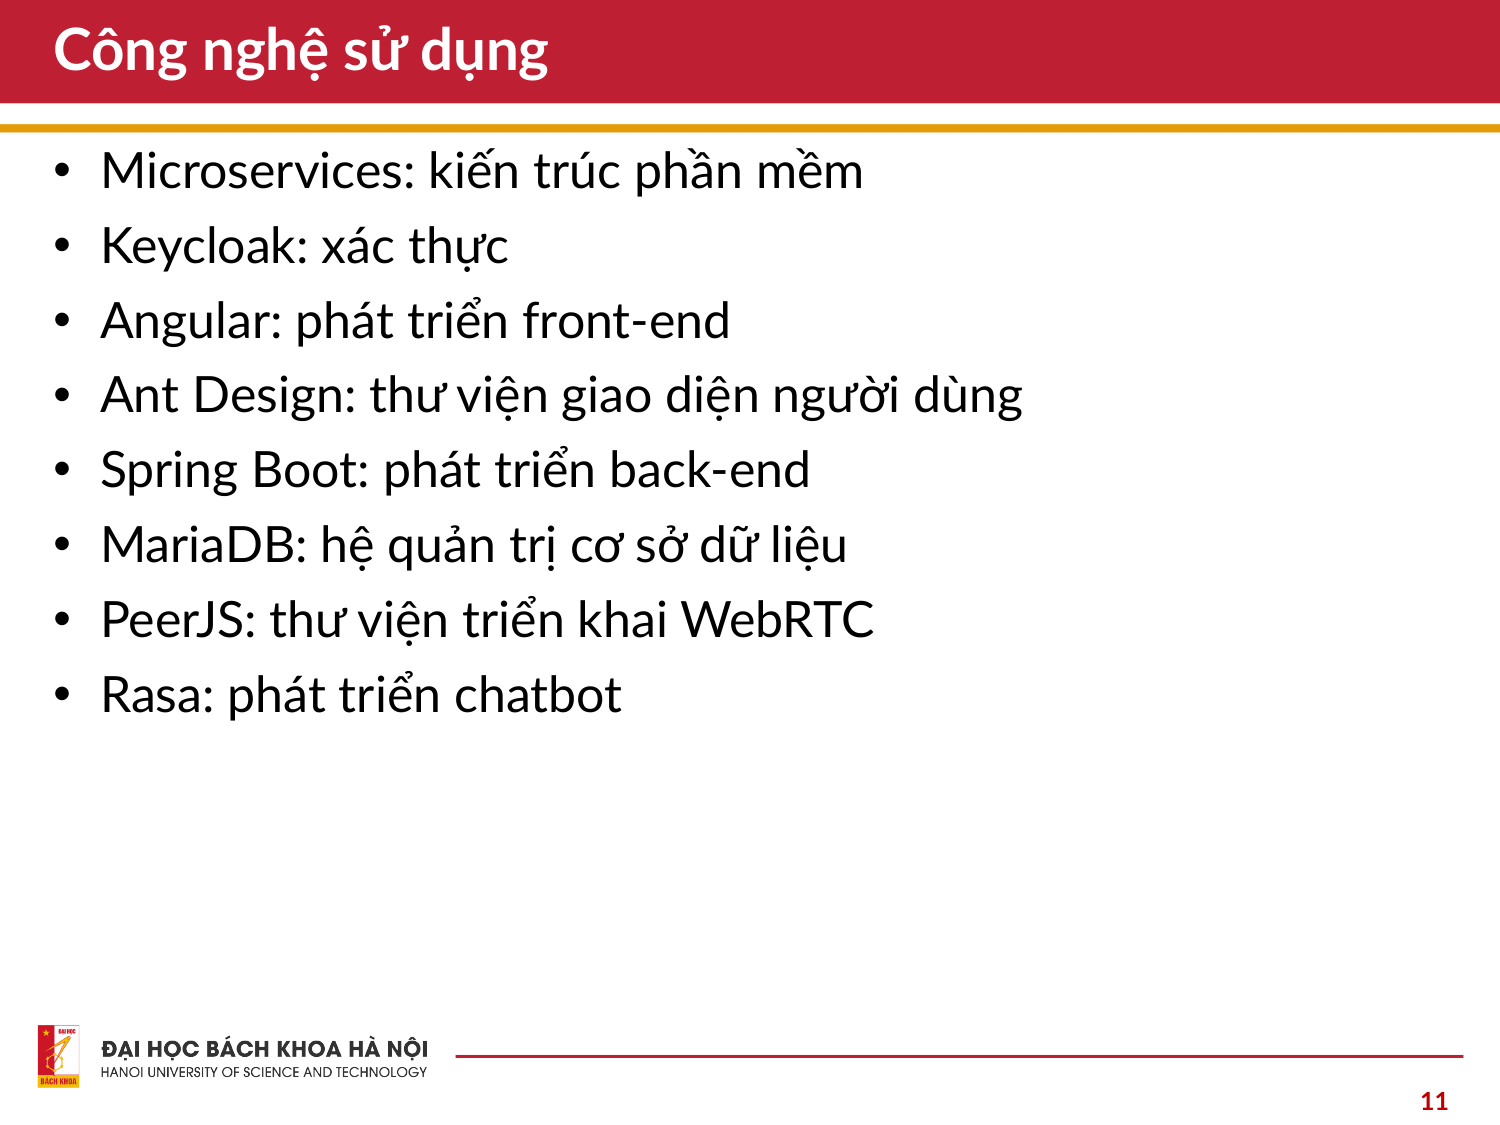

# Công nghệ sử dụng
Microservices: kiến trúc phần mềm
Keycloak: xác thực
Angular: phát triển front-end
Ant Design: thư viện giao diện người dùng
Spring Boot: phát triển back-end
MariaDB: hệ quản trị cơ sở dữ liệu
PeerJS: thư viện triển khai WebRTC
Rasa: phát triển chatbot
11